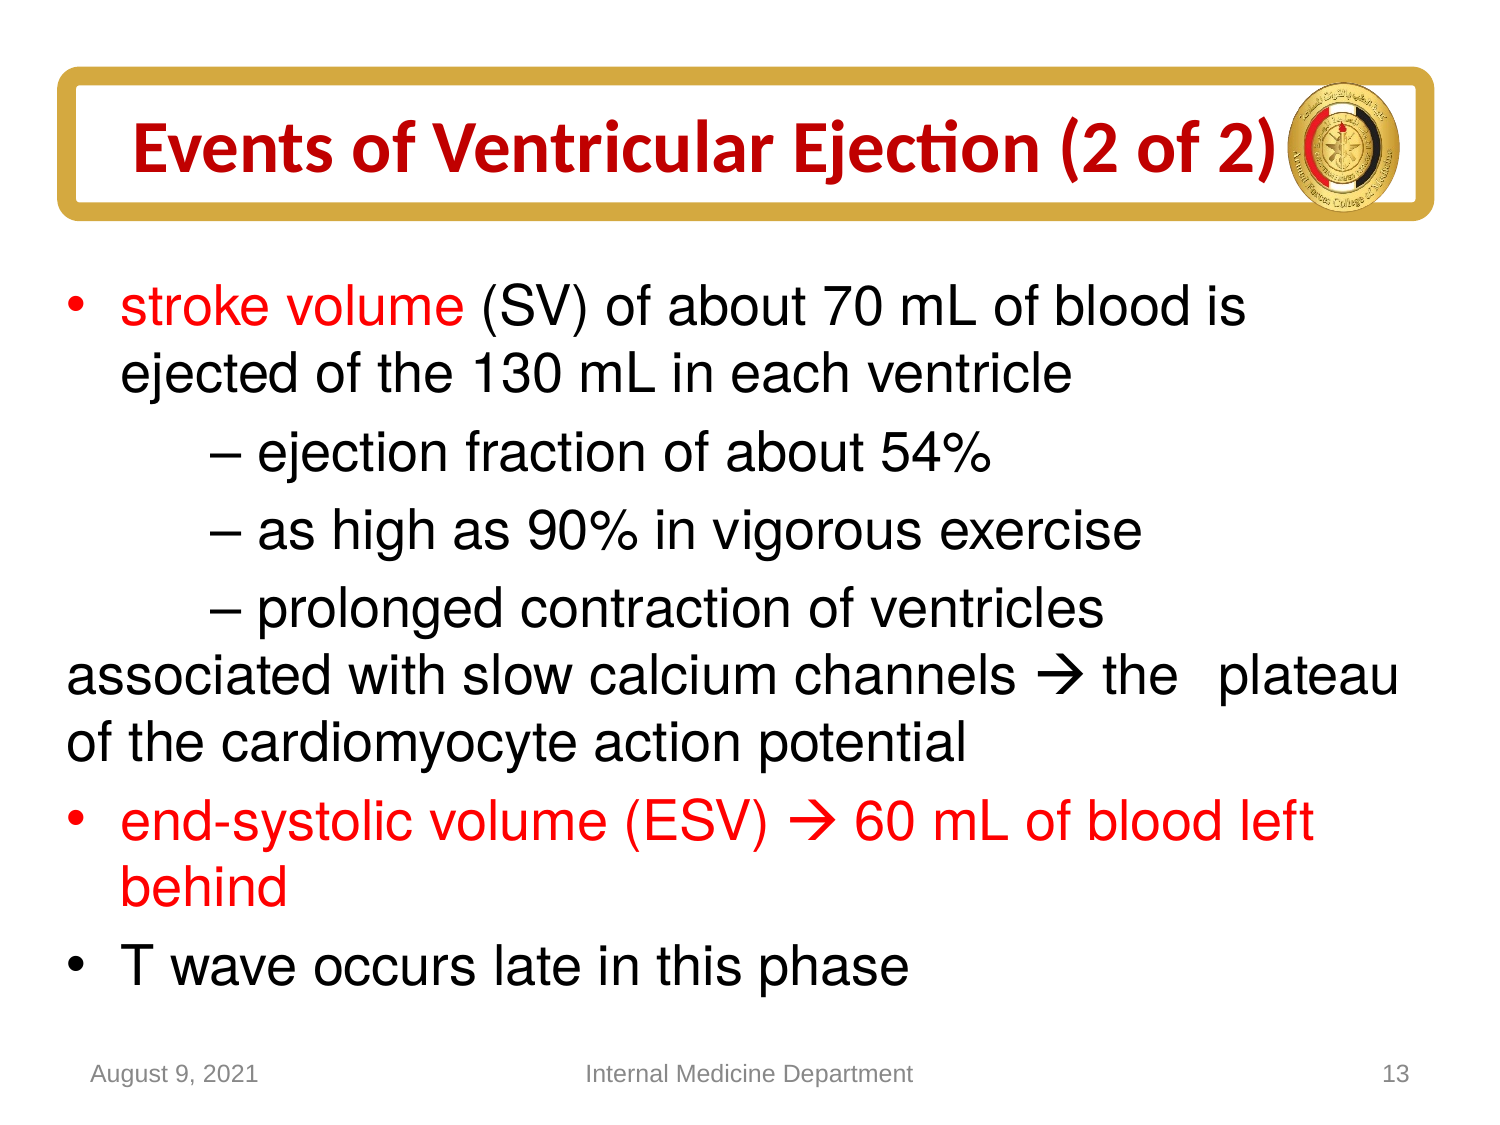

# Events of Ventricular Ejection (2 of 2)
stroke volume (SV) of about 70 mL of blood is ejected of the 130 mL in each ventricle
	– ejection fraction of about 54%
	– as high as 90% in vigorous exercise
	– prolonged contraction of ventricles 	associated with slow calcium channels 🡪 the 	plateau of the cardiomyocyte action potential
end-systolic volume (ESV) 🡪 60 mL of blood left behind
T wave occurs late in this phase

August 9, 2021
Internal Medicine Department
13